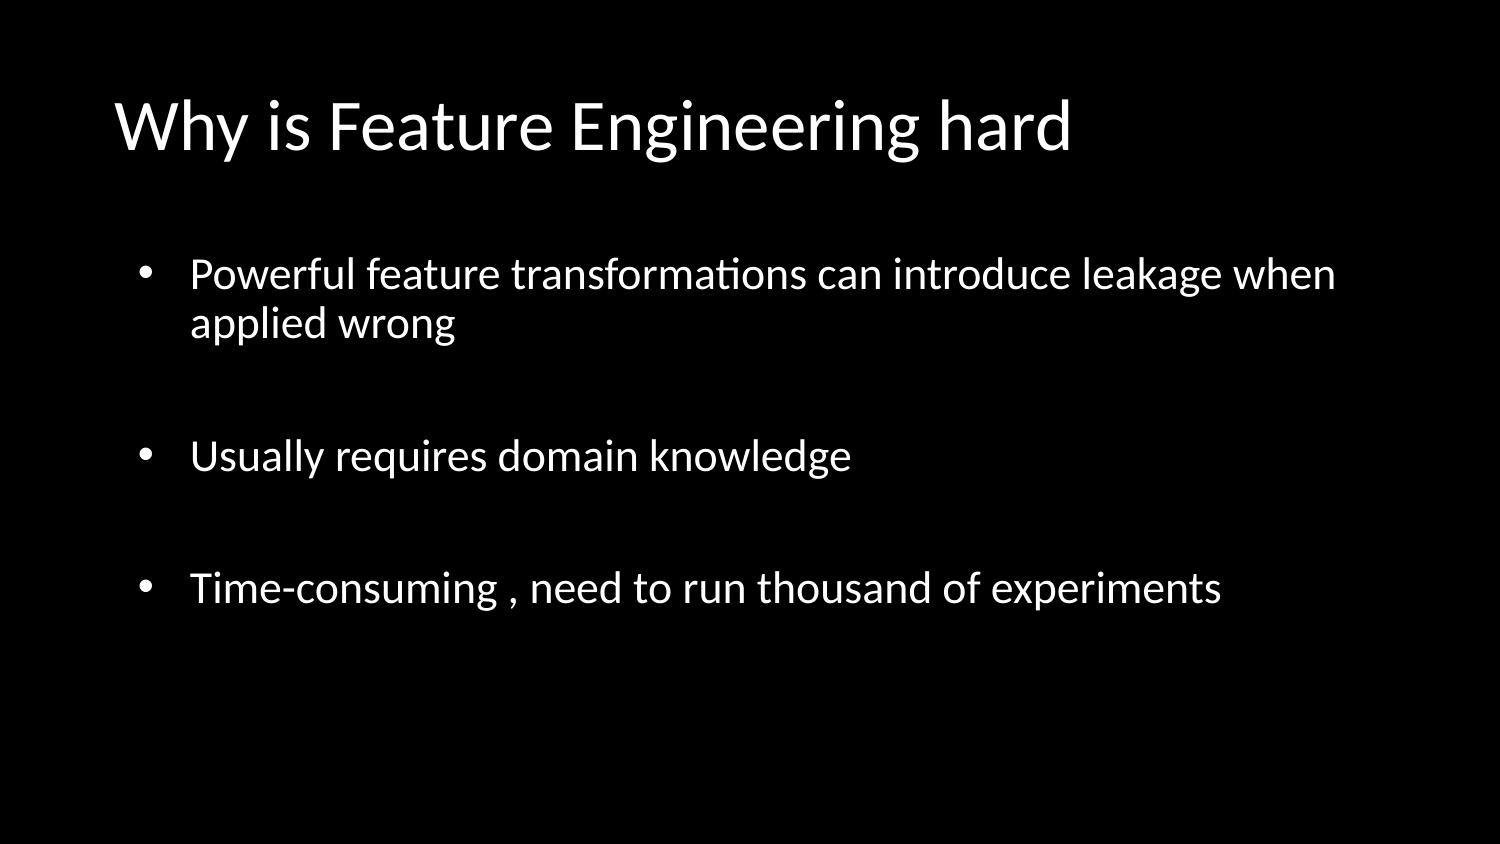

# Why is Feature Engineering hard
Powerful feature transformations can introduce leakage when applied wrong

Usually requires domain knowledge

Time-consuming , need to run thousand of experiments